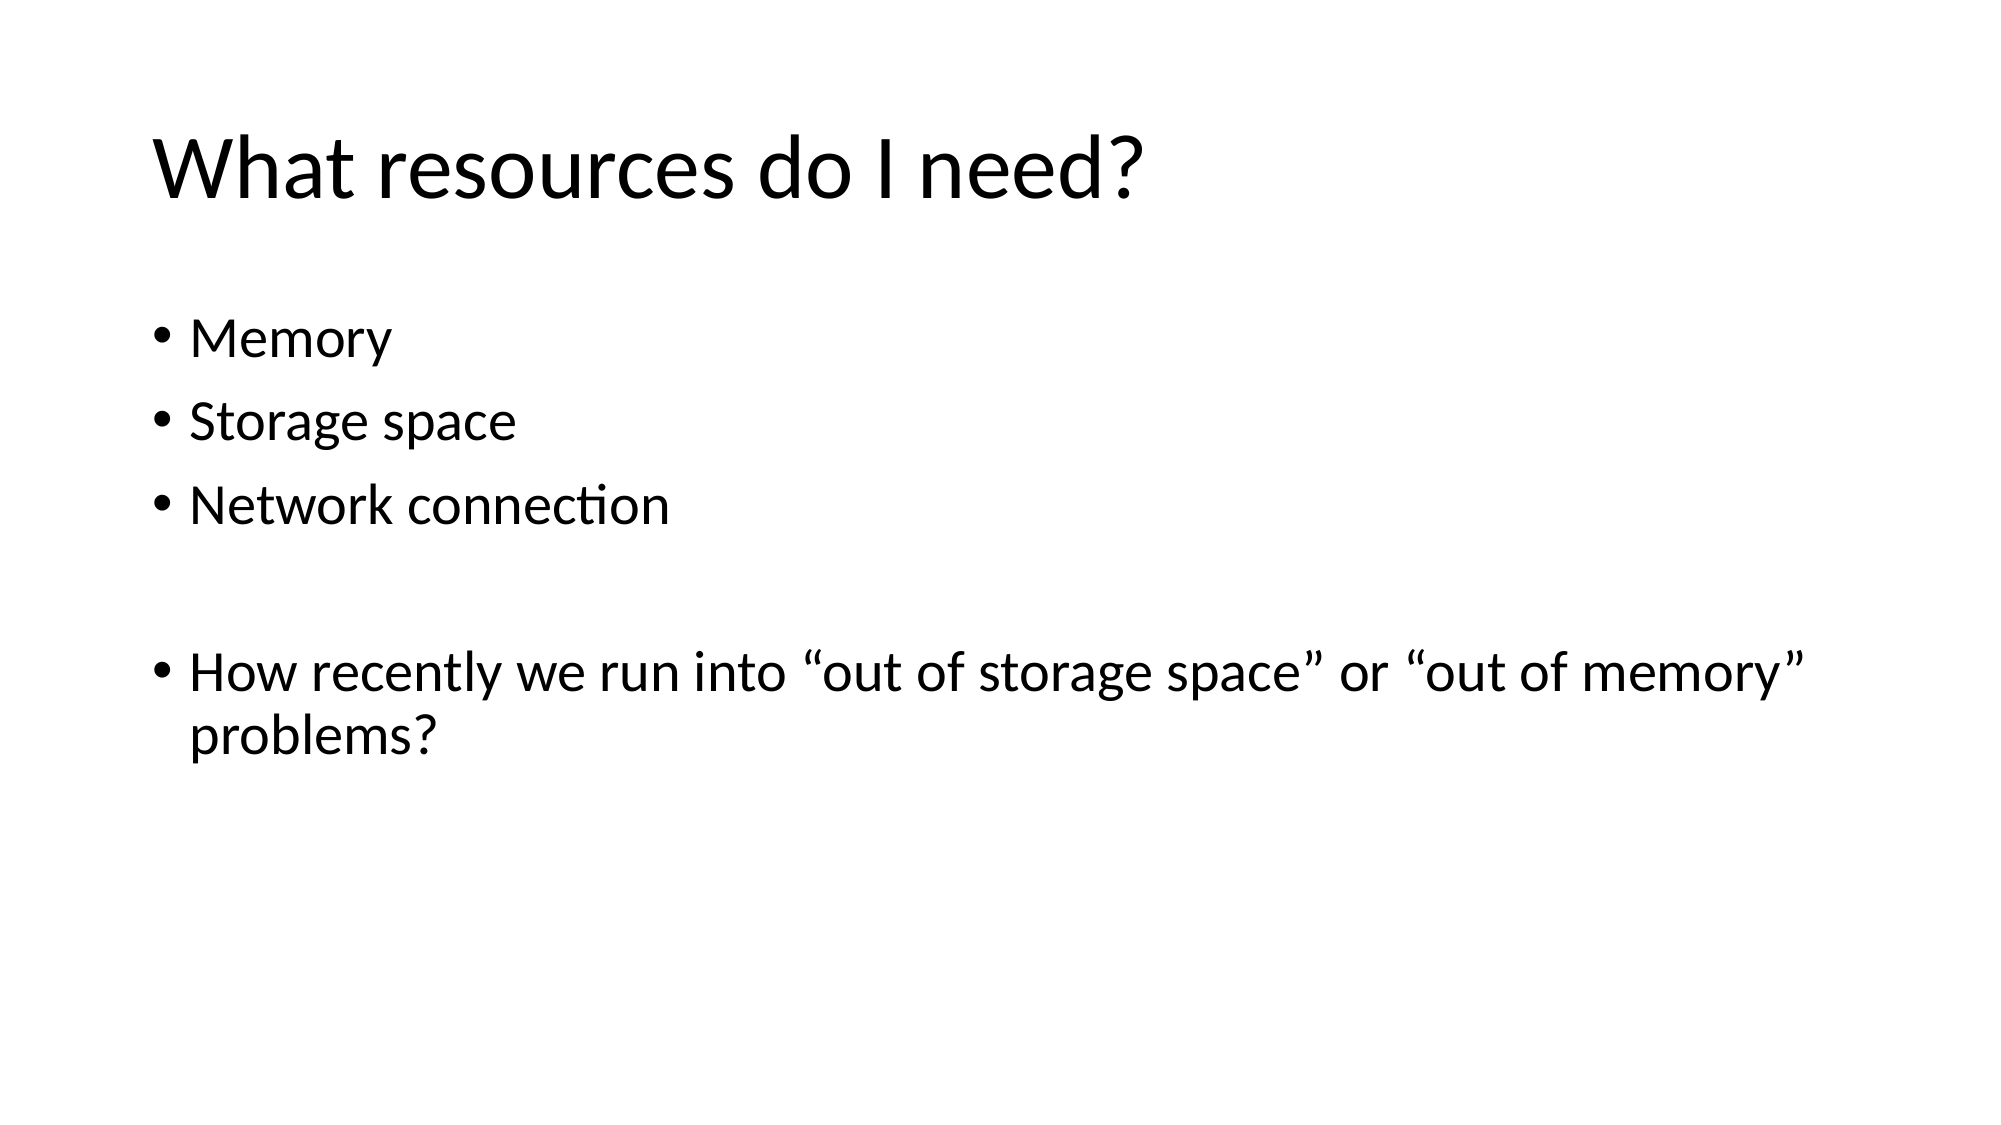

# What resources do I need?
Memory
Storage space
Network connection

How recently we run into “out of storage space” or “out of memory” problems?